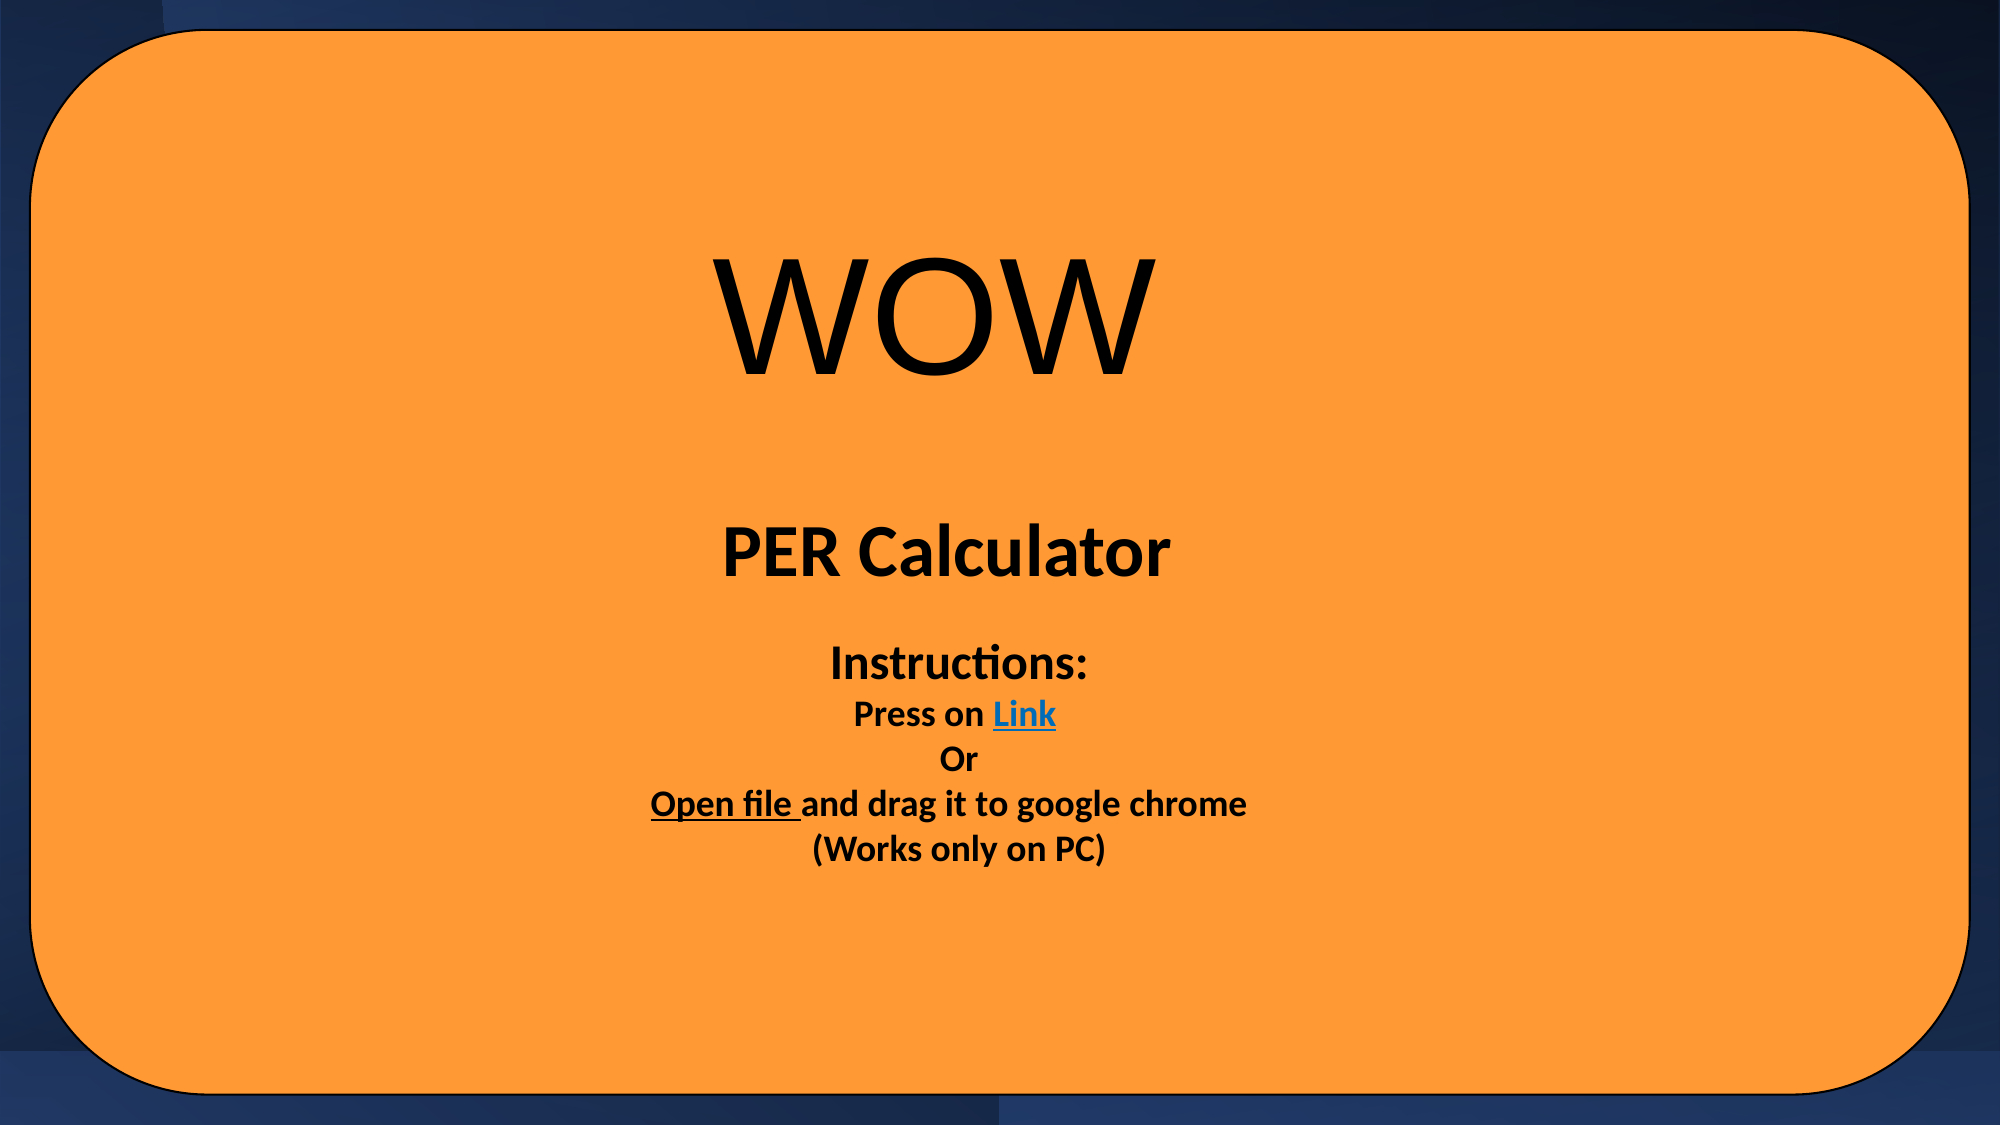

WOW
PER Calculator

Instructions:
Press on Link
Or
Open file and drag it to google chrome
(Works only on PC)